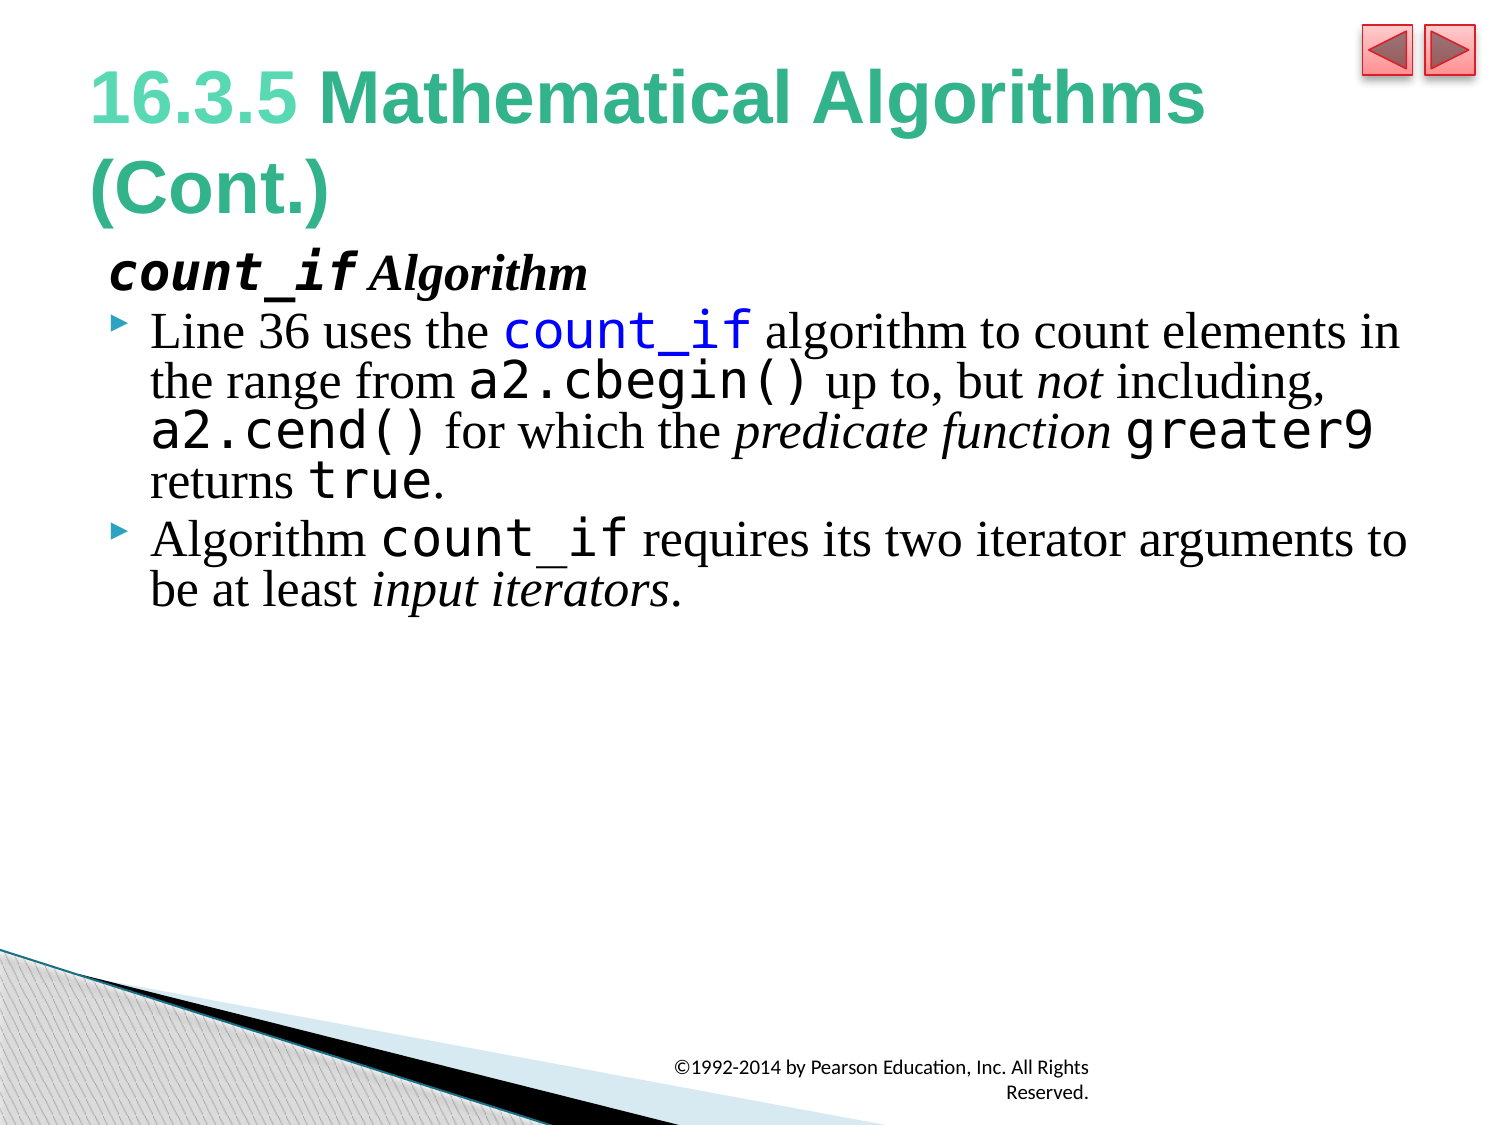

# 16.3.5 Mathematical Algorithms (Cont.)
count_if Algorithm
Line 36 uses the count_if algorithm to count elements in the range from a2.cbegin() up to, but not including, a2.cend() for which the predicate function greater9 returns true.
Algorithm count_if requires its two iterator arguments to be at least input iterators.
©1992-2014 by Pearson Education, Inc. All Rights Reserved.